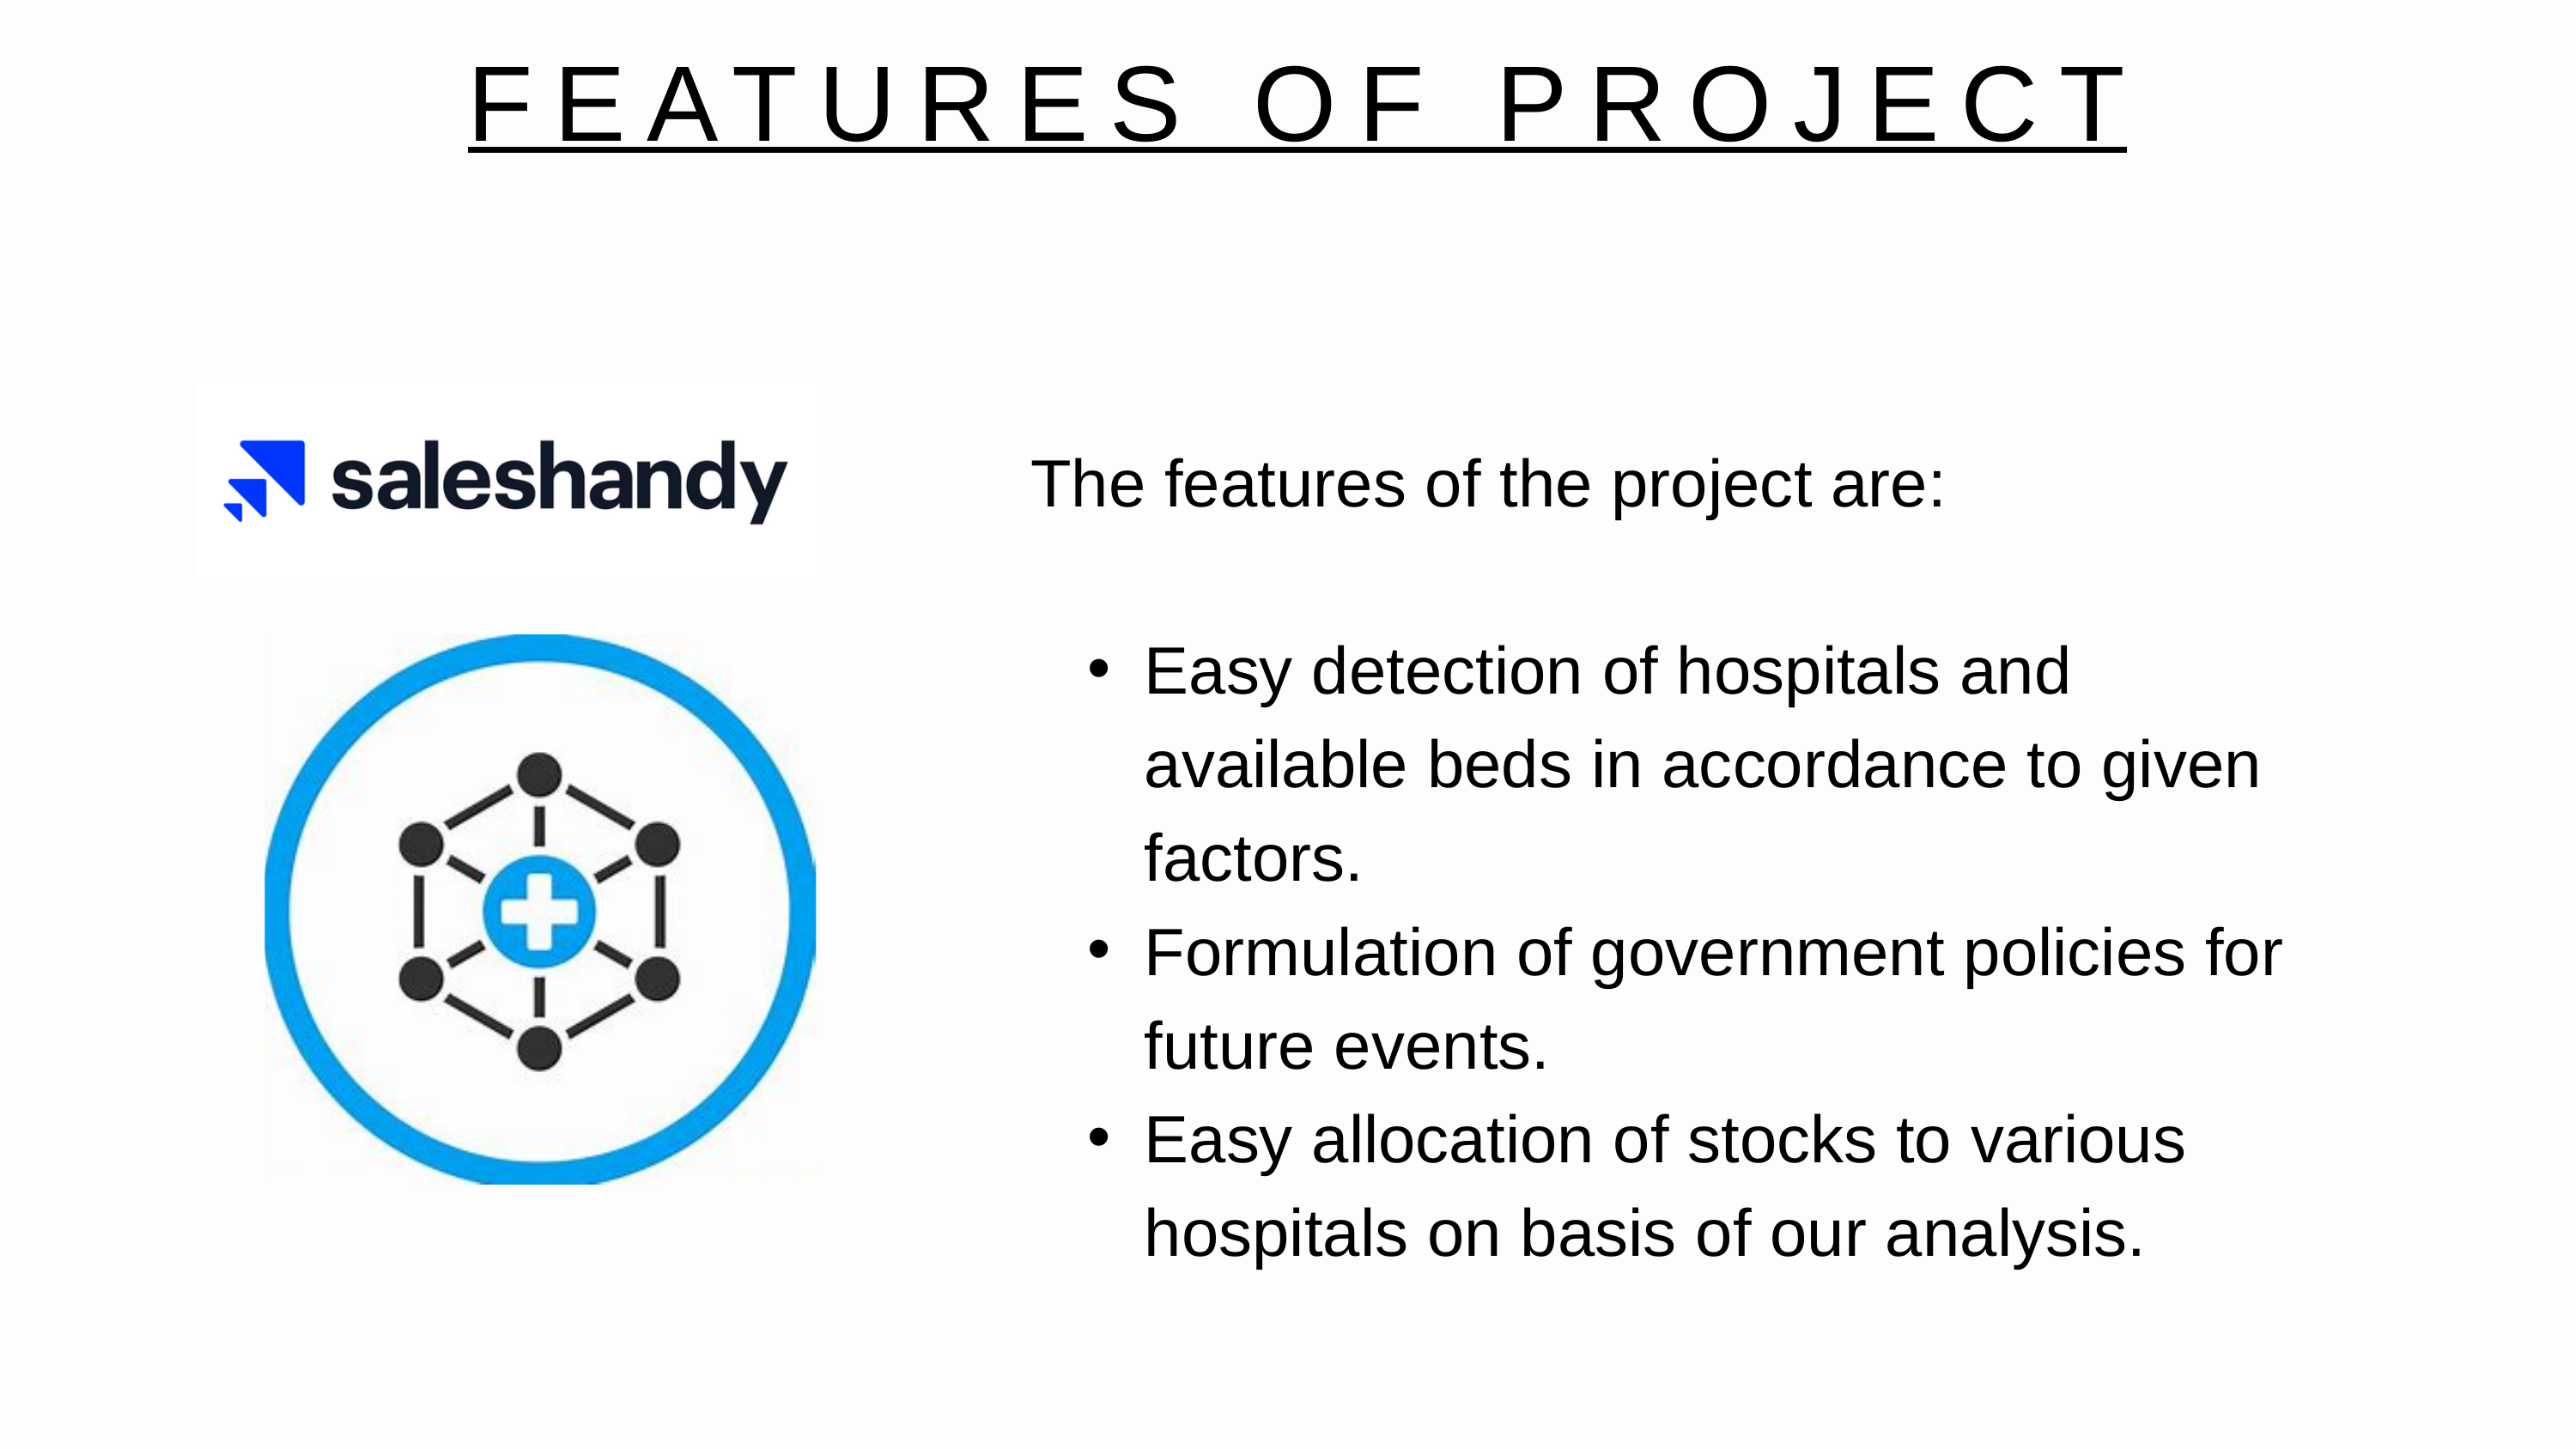

FEATURES OF PROJECT

The features of the project are:

Easy detection of hospitals and available beds in accordance to given factors.
Formulation of government policies for future events.
Easy allocation of stocks to various hospitals on basis of our analysis.